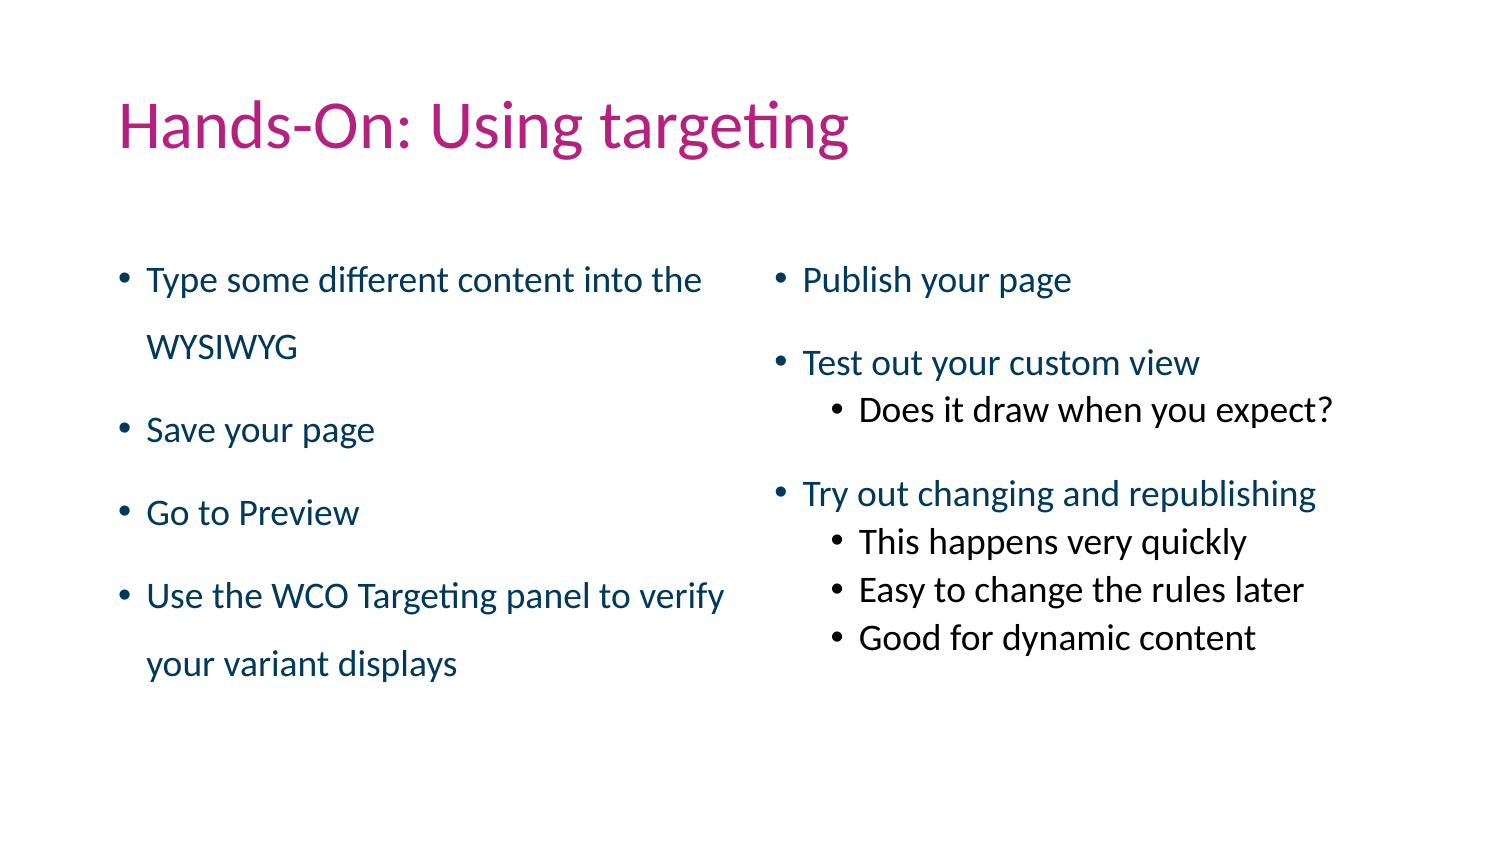

# Hands-On: Using targeting
Type some different content into the WYSIWYG
Save your page
Go to Preview
Use the WCO Targeting panel to verify your variant displays
Publish your page
Test out your custom view
Does it draw when you expect?
Try out changing and republishing
This happens very quickly
Easy to change the rules later
Good for dynamic content